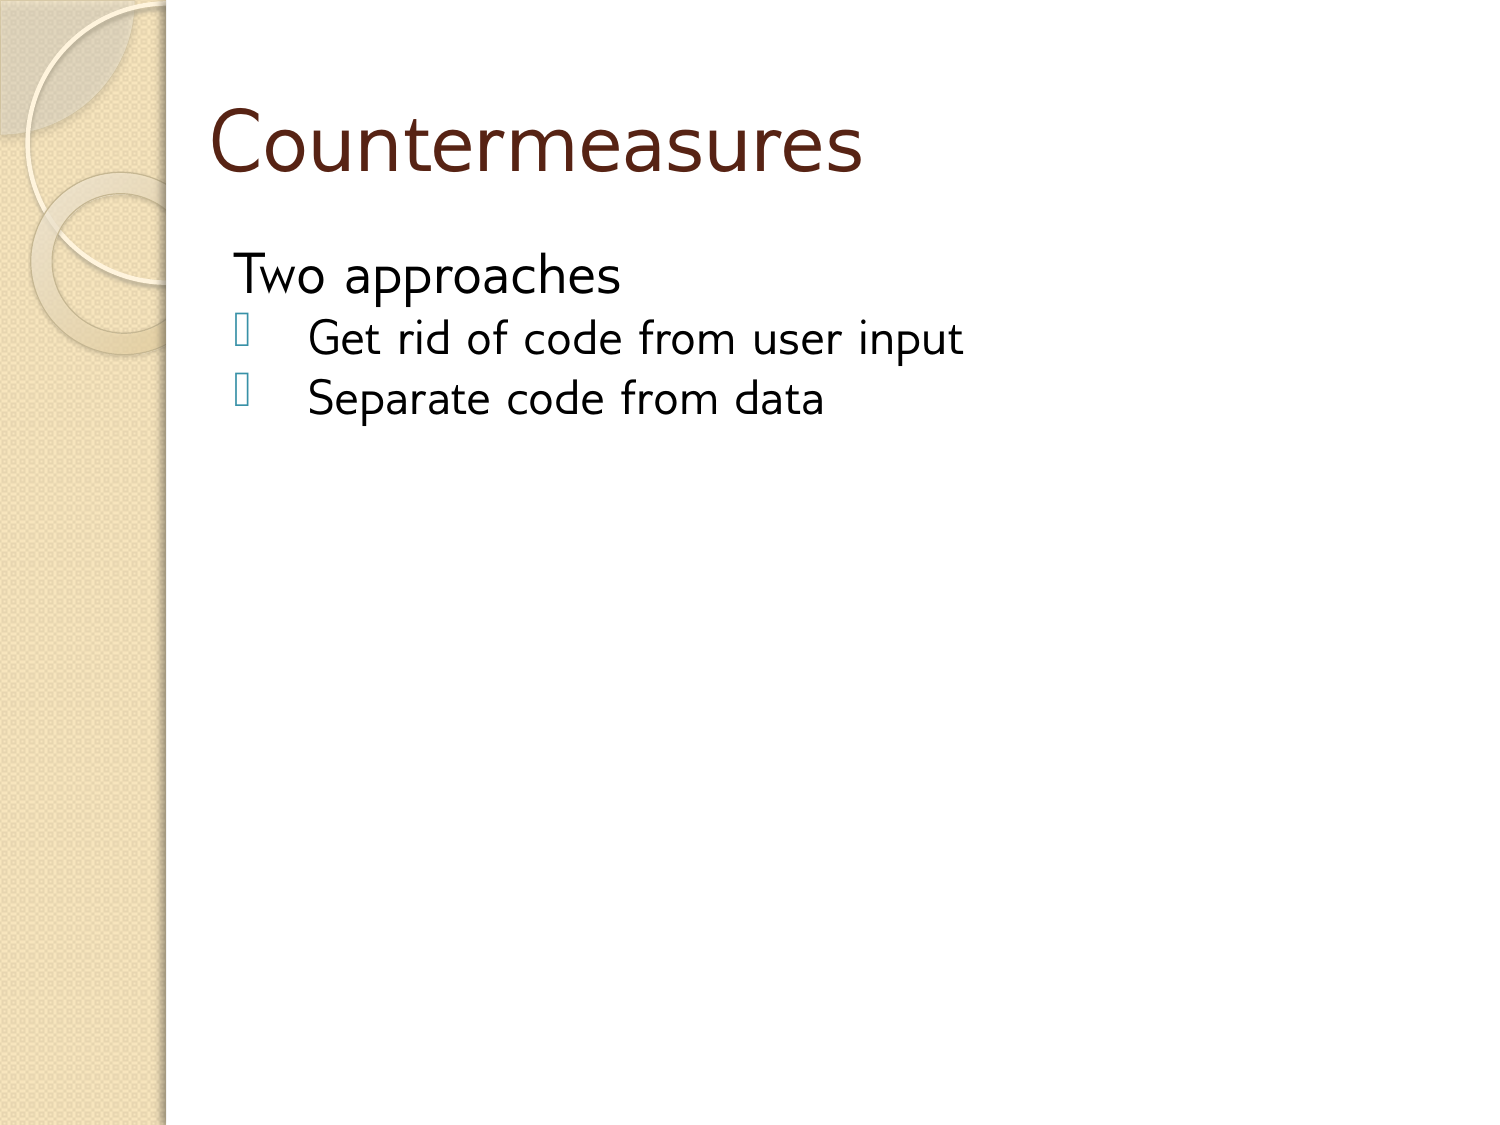

# Countermeasures
Two approaches
Get rid of code from user input
Separate code from data